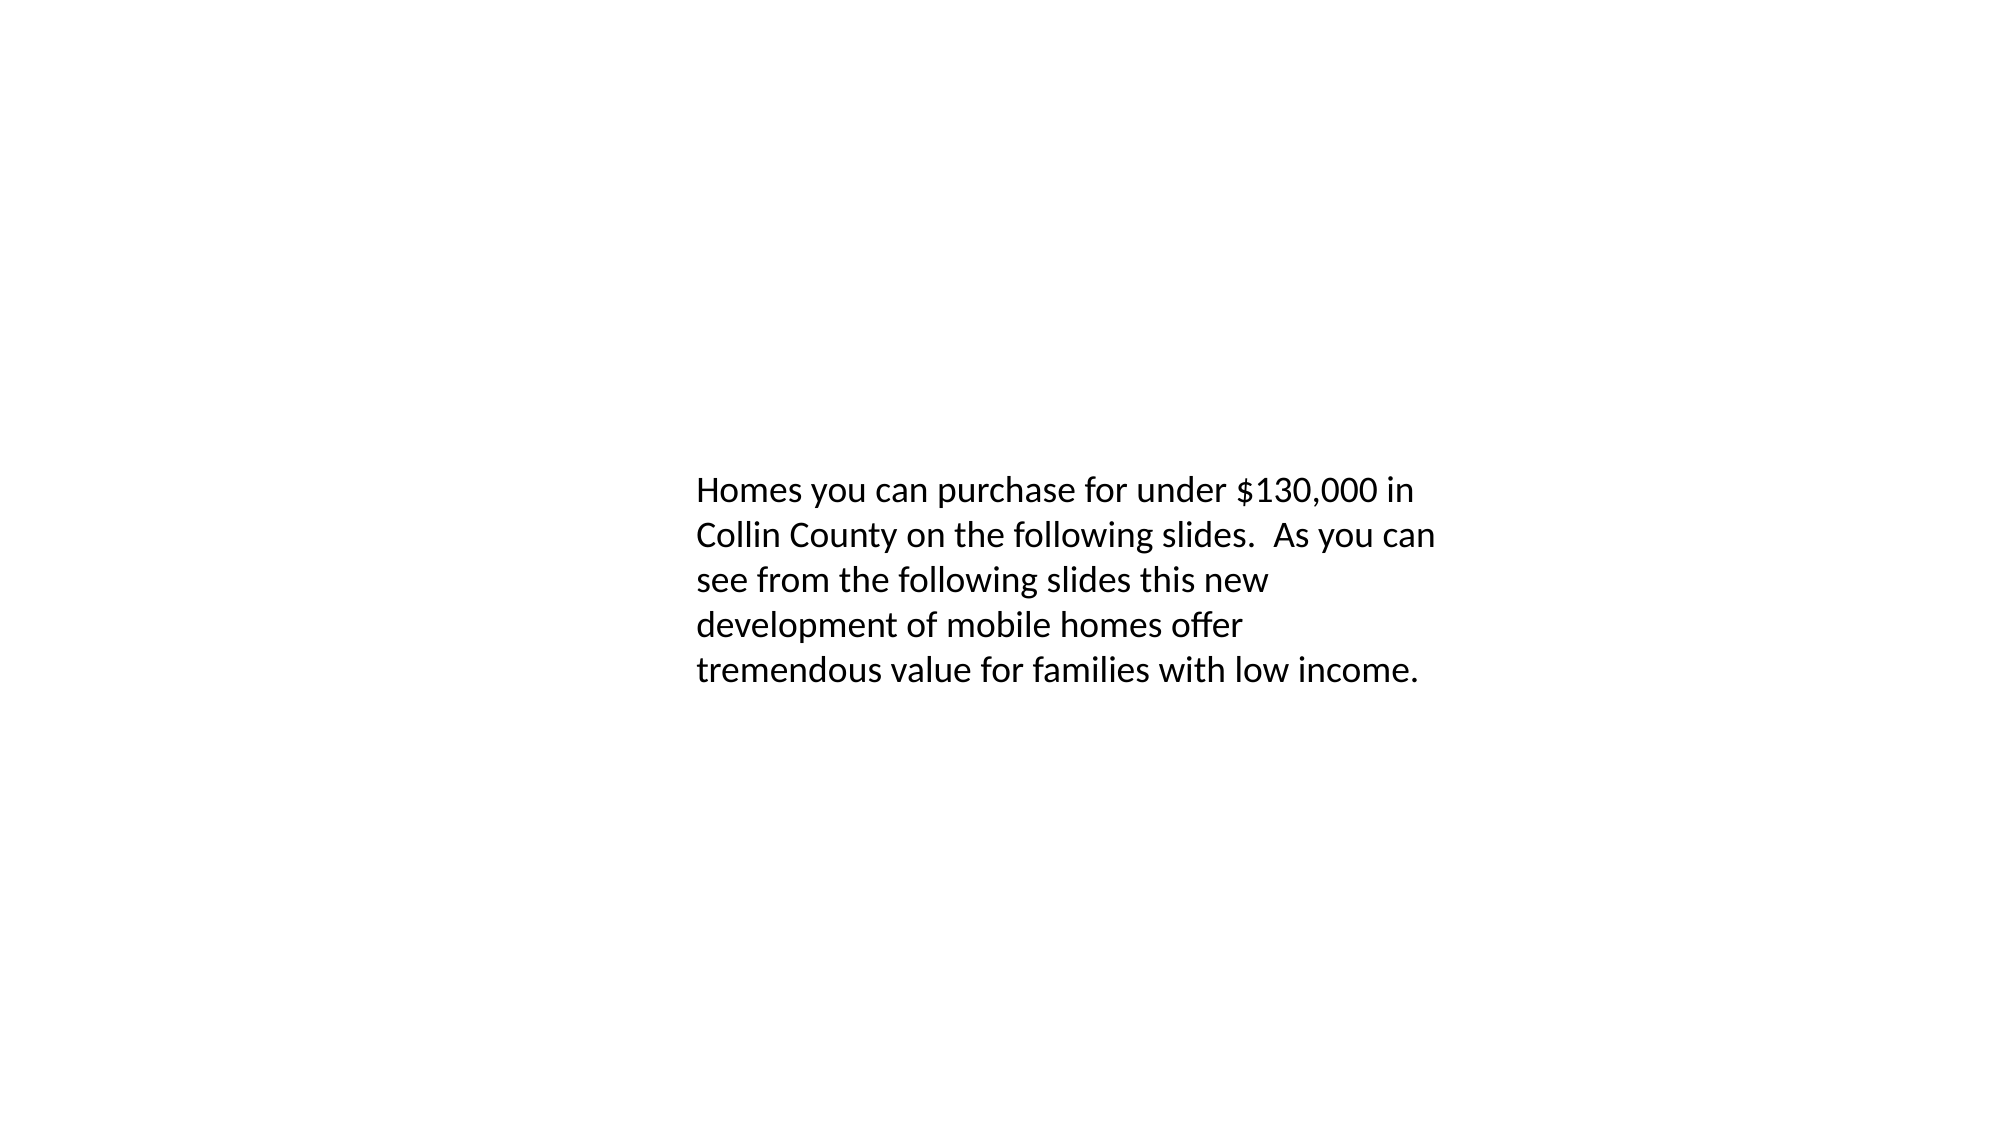

Homes you can purchase for under $130,000 in Collin County on the following slides.  As you can see from the following slides this new development of mobile homes offer tremendous value for families with low income.